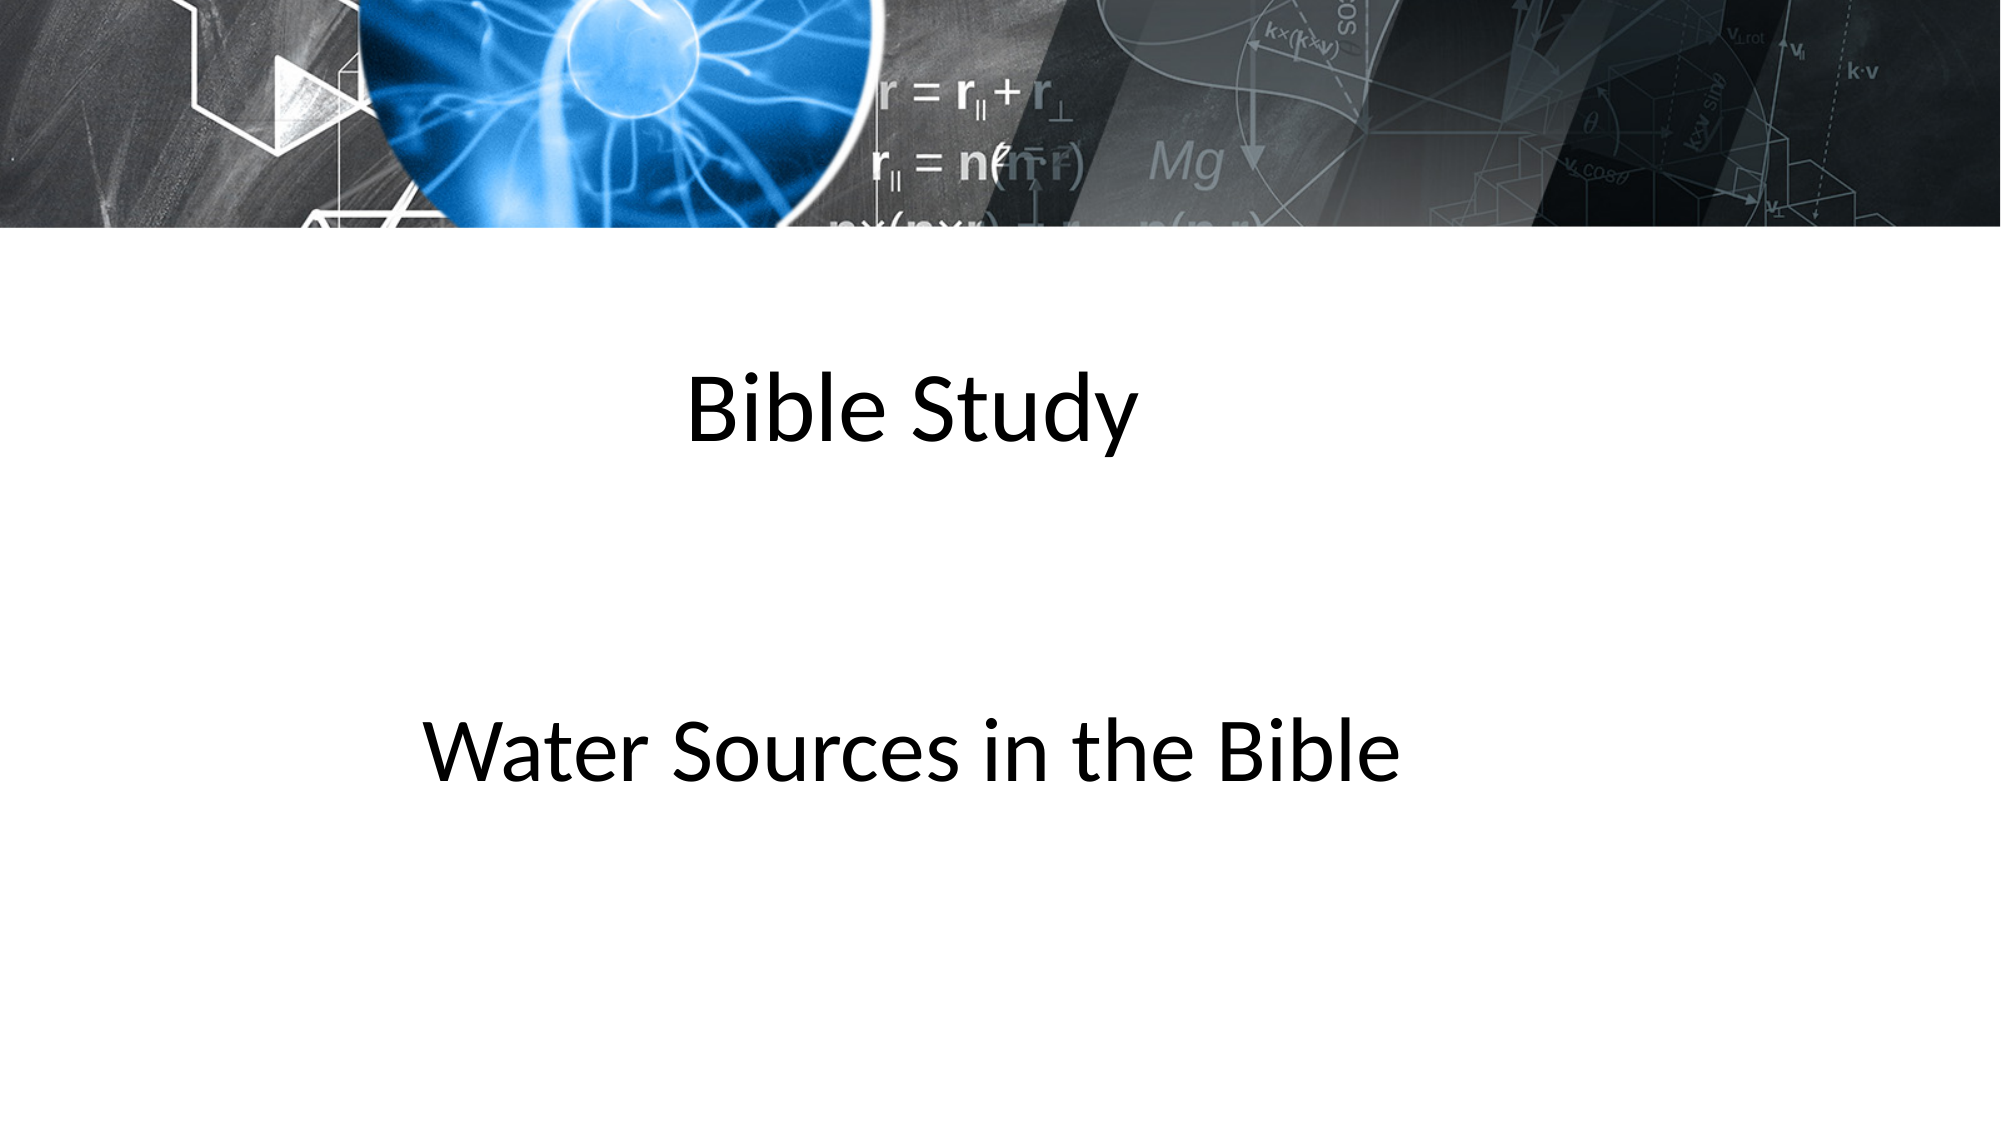

# Bible Study
Water Sources in the Bible